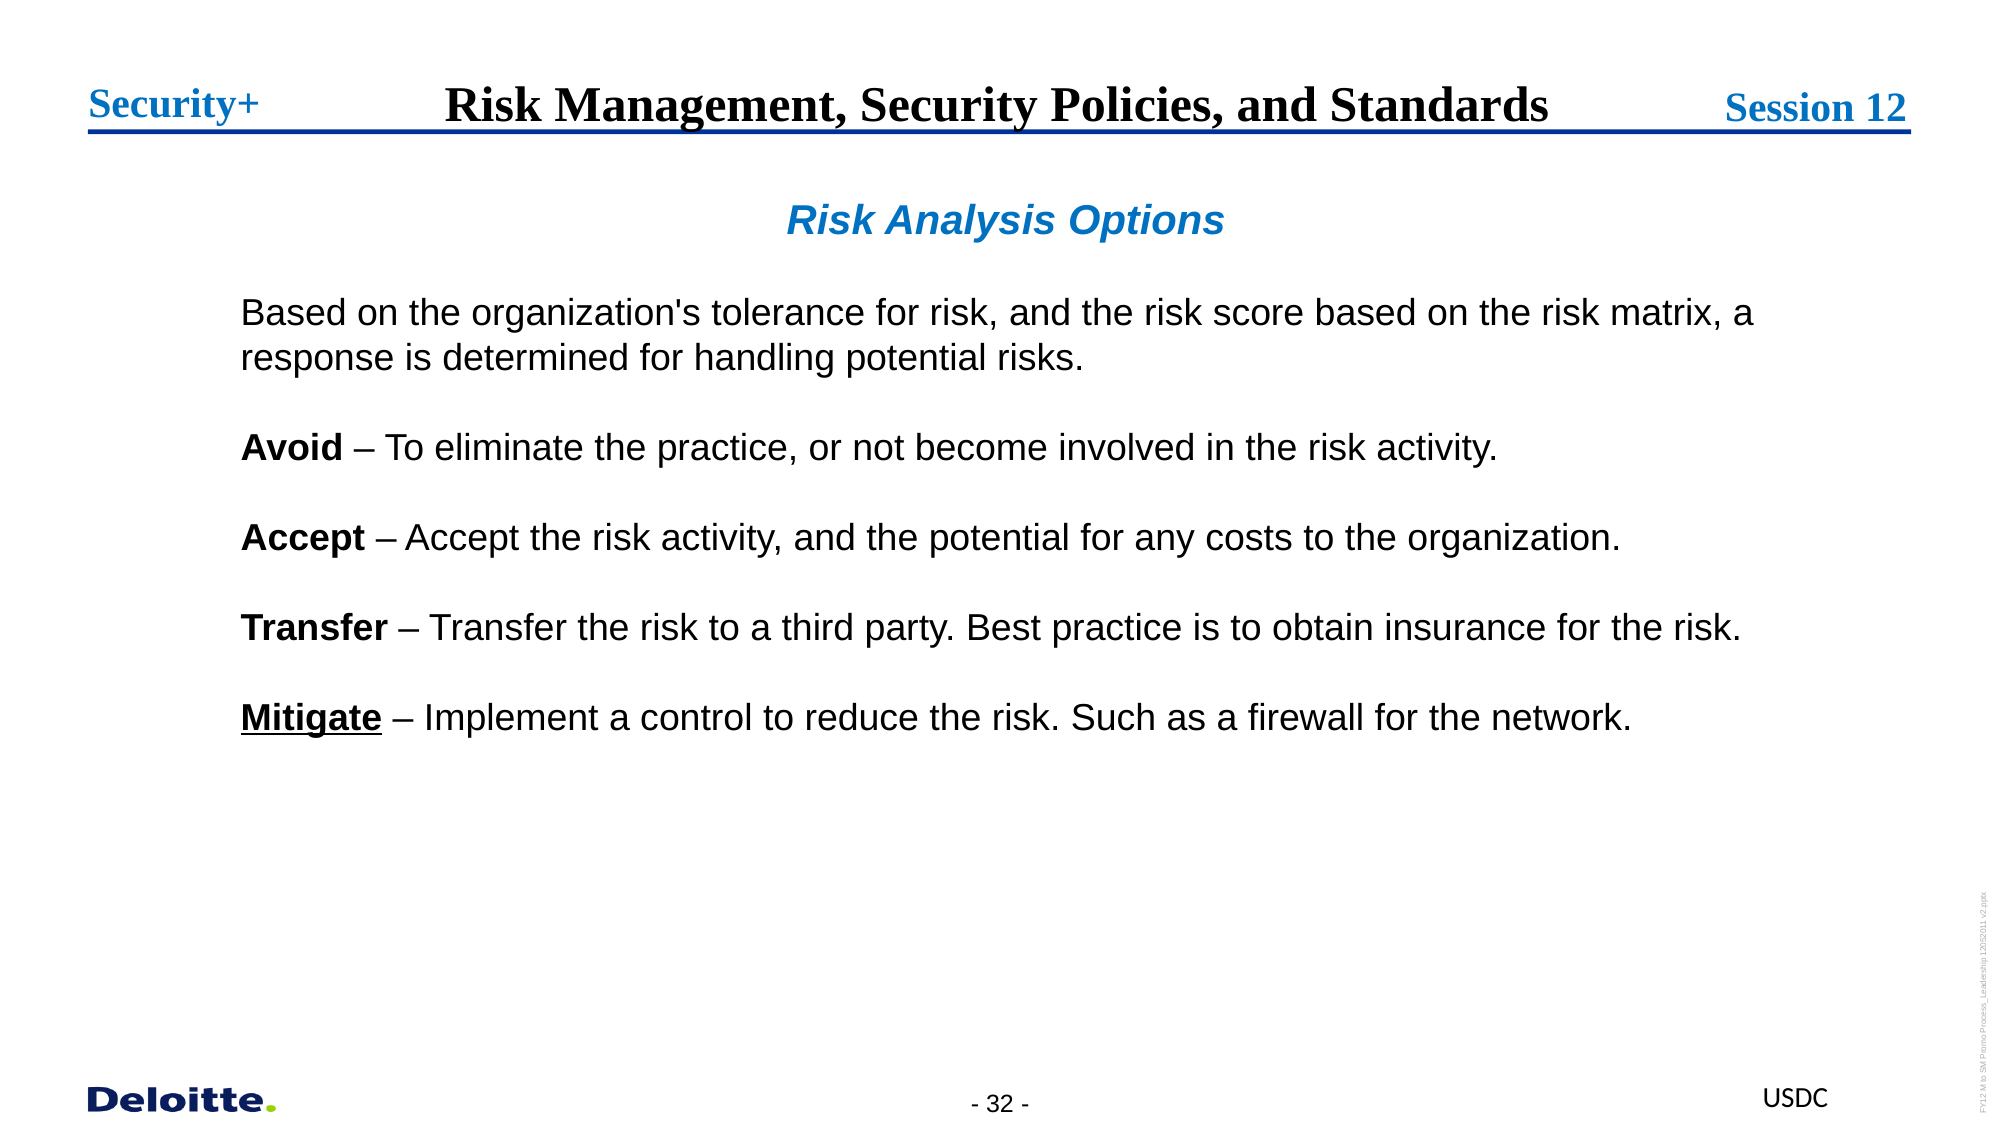

Risk Management, Security Policies, and Standards
Security+
Session 12
Risk Analysis Options

Based on the organization's tolerance for risk, and the risk score based on the risk matrix, a response is determined for handling potential risks.

Avoid – To eliminate the practice, or not become involved in the risk activity.

Accept – Accept the risk activity, and the potential for any costs to the organization.

Transfer – Transfer the risk to a third party. Best practice is to obtain insurance for the risk.

Mitigate – Implement a control to reduce the risk. Such as a firewall for the network.